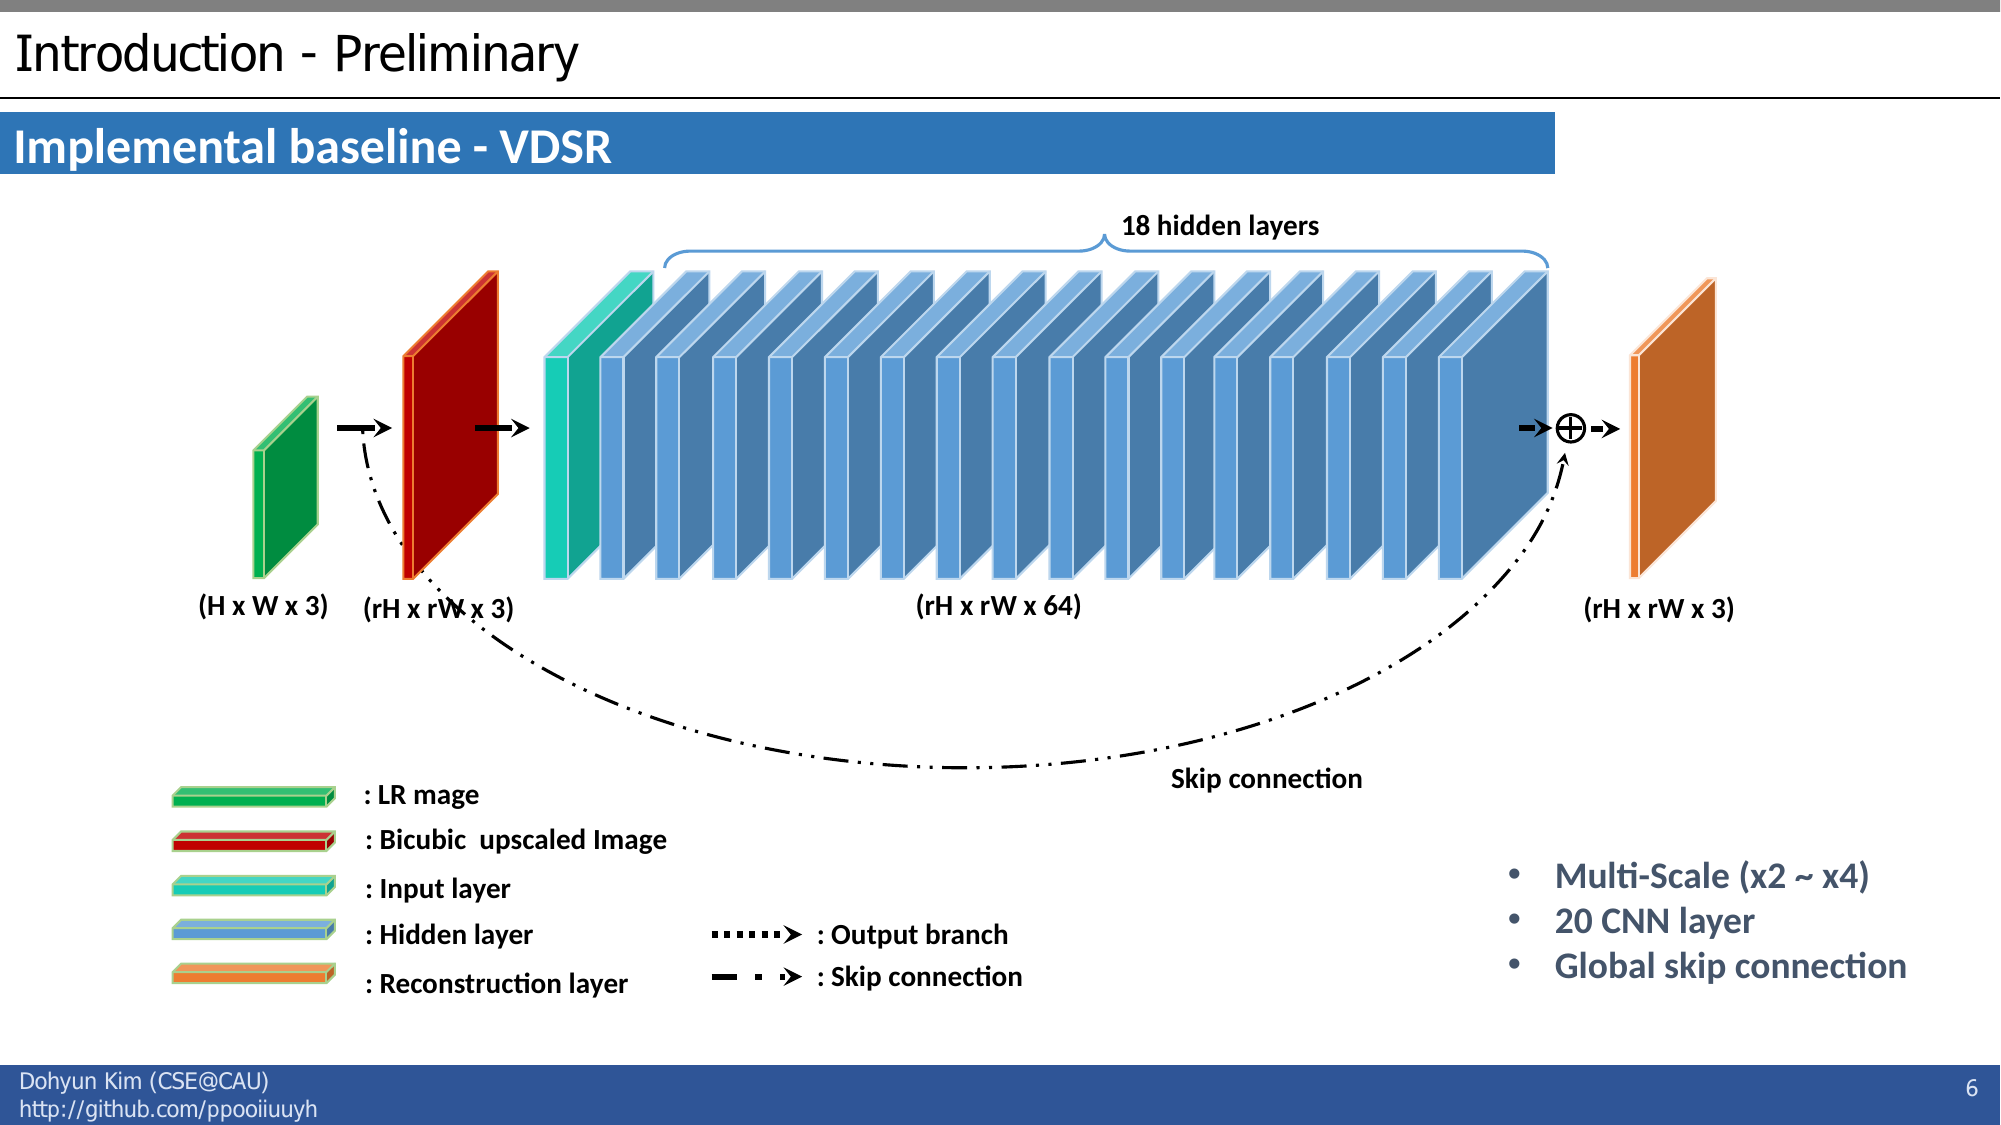

# Introduction - Preliminary

Implemental baseline - VDSR
18 hidden layers

(H x W x 3)
(rH x rW x 64)
(rH x rW x 3)
(rH x rW x 3)
Skip connection
: LR mage

: Bicubic  upscaled Image

Multi-Scale (x2 ~ x4)
20 CNN layer
Global skip connection
: Input layer

: Hidden layer
: Output branch

: Skip connection
: Reconstruction layer

6